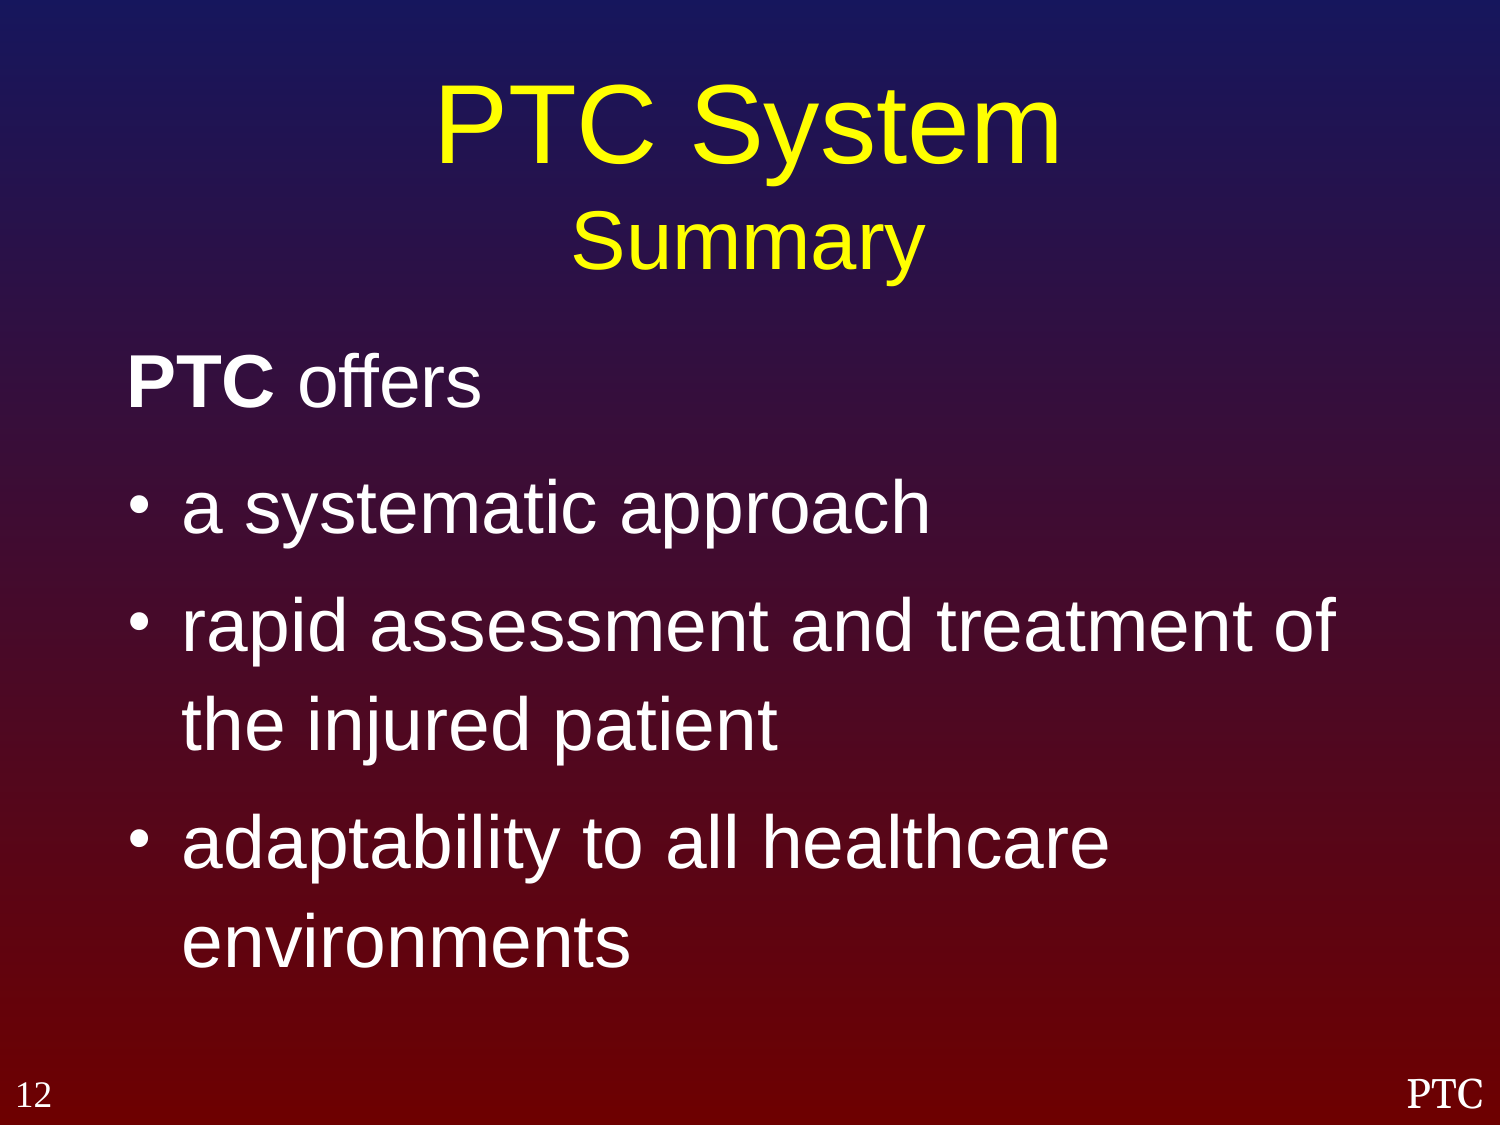

PTC System
Summary
PTC offers
a systematic approach
rapid assessment and treatment of the injured patient
adaptability to all healthcare environments
12